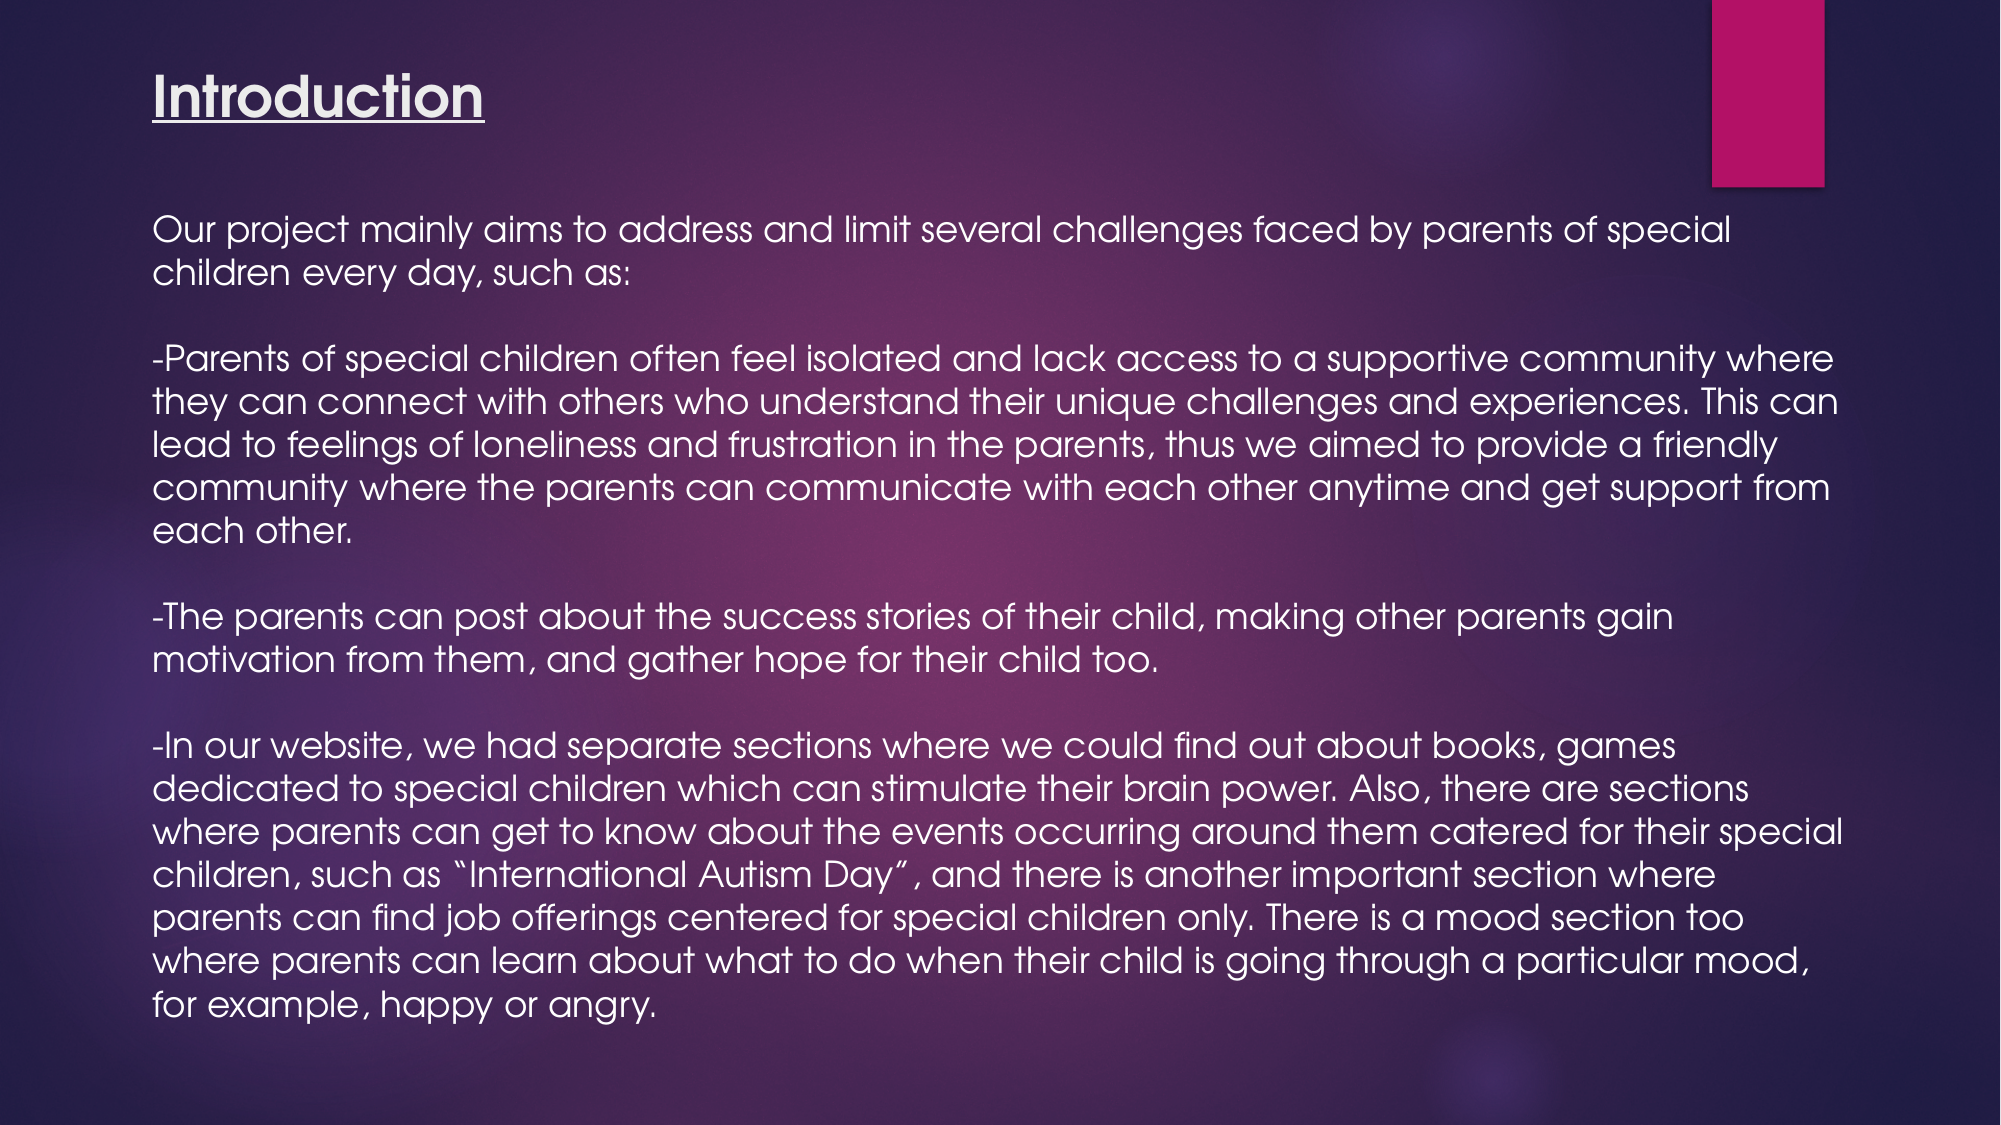

# Introduction Our project mainly aims to address and limit several challenges faced by parents of special children every day, such as: -Parents of special children often feel isolated and lack access to a supportive community where they can connect with others who understand their unique challenges and experiences. This can lead to feelings of loneliness and frustration in the parents, thus we aimed to provide a friendly community where the parents can communicate with each other anytime and get support from each other. -The parents can post about the success stories of their child, making other parents gain motivation from them, and gather hope for their child too. -In our website, we had separate sections where we could find out about books, games dedicated to special children which can stimulate their brain power. Also, there are sections where parents can get to know about the events occurring around them catered for their special children, such as “International Autism Day”, and there is another important section where parents can find job offerings centered for special children only. There is a mood section too where parents can learn about what to do when their child is going through a particular mood, for example, happy or angry.